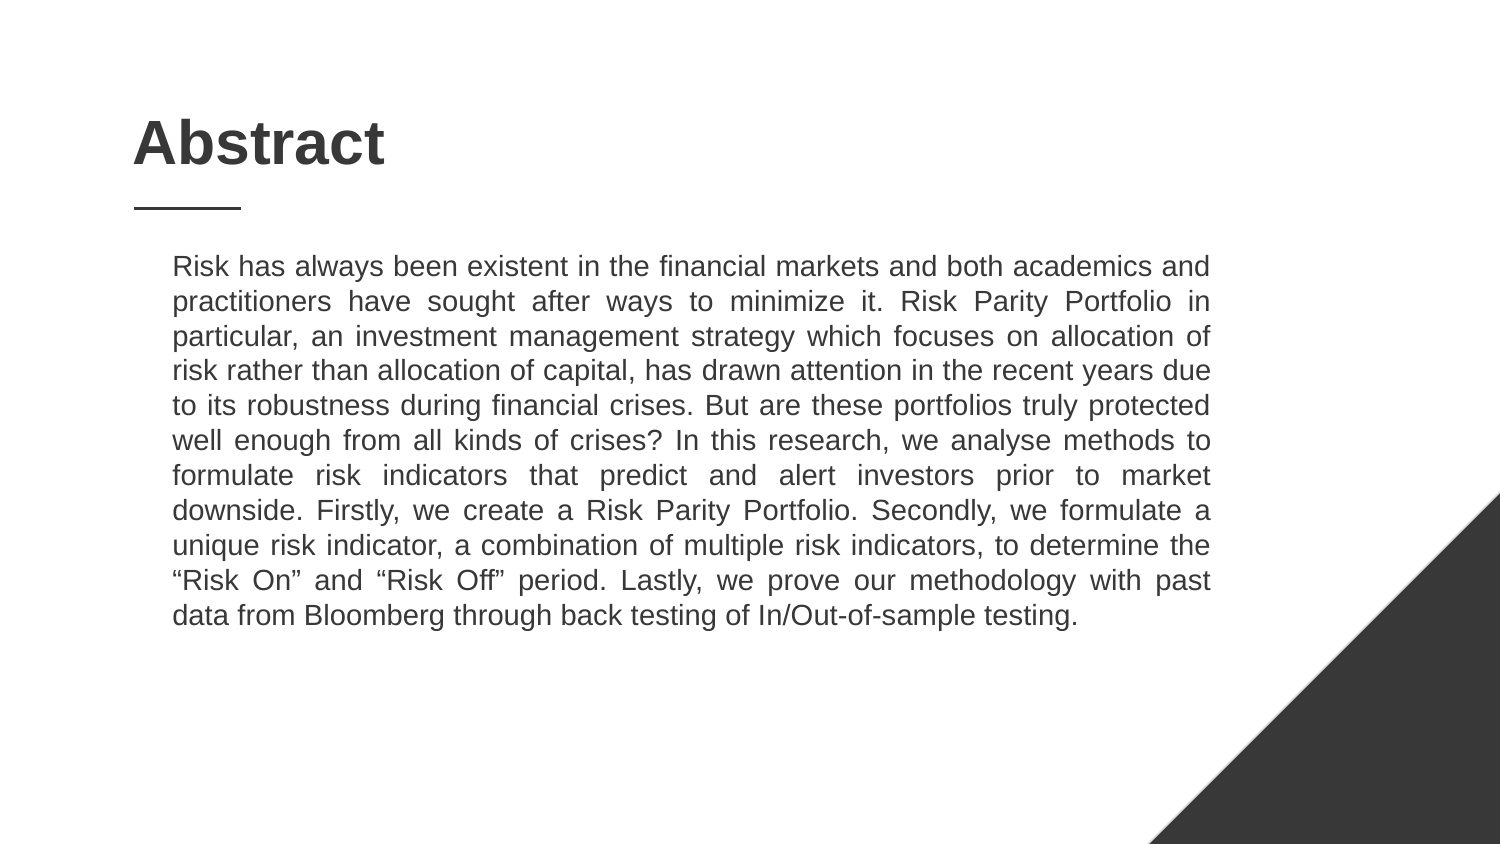

# Abstract
Risk has always been existent in the financial markets and both academics and practitioners have sought after ways to minimize it. Risk Parity Portfolio in particular, an investment management strategy which focuses on allocation of risk rather than allocation of capital, has drawn attention in the recent years due to its robustness during financial crises. But are these portfolios truly protected well enough from all kinds of crises? In this research, we analyse methods to formulate risk indicators that predict and alert investors prior to market downside. Firstly, we create a Risk Parity Portfolio. Secondly, we formulate a unique risk indicator, a combination of multiple risk indicators, to determine the “Risk On” and “Risk Off” period. Lastly, we prove our methodology with past data from Bloomberg through back testing of In/Out-of-sample testing.